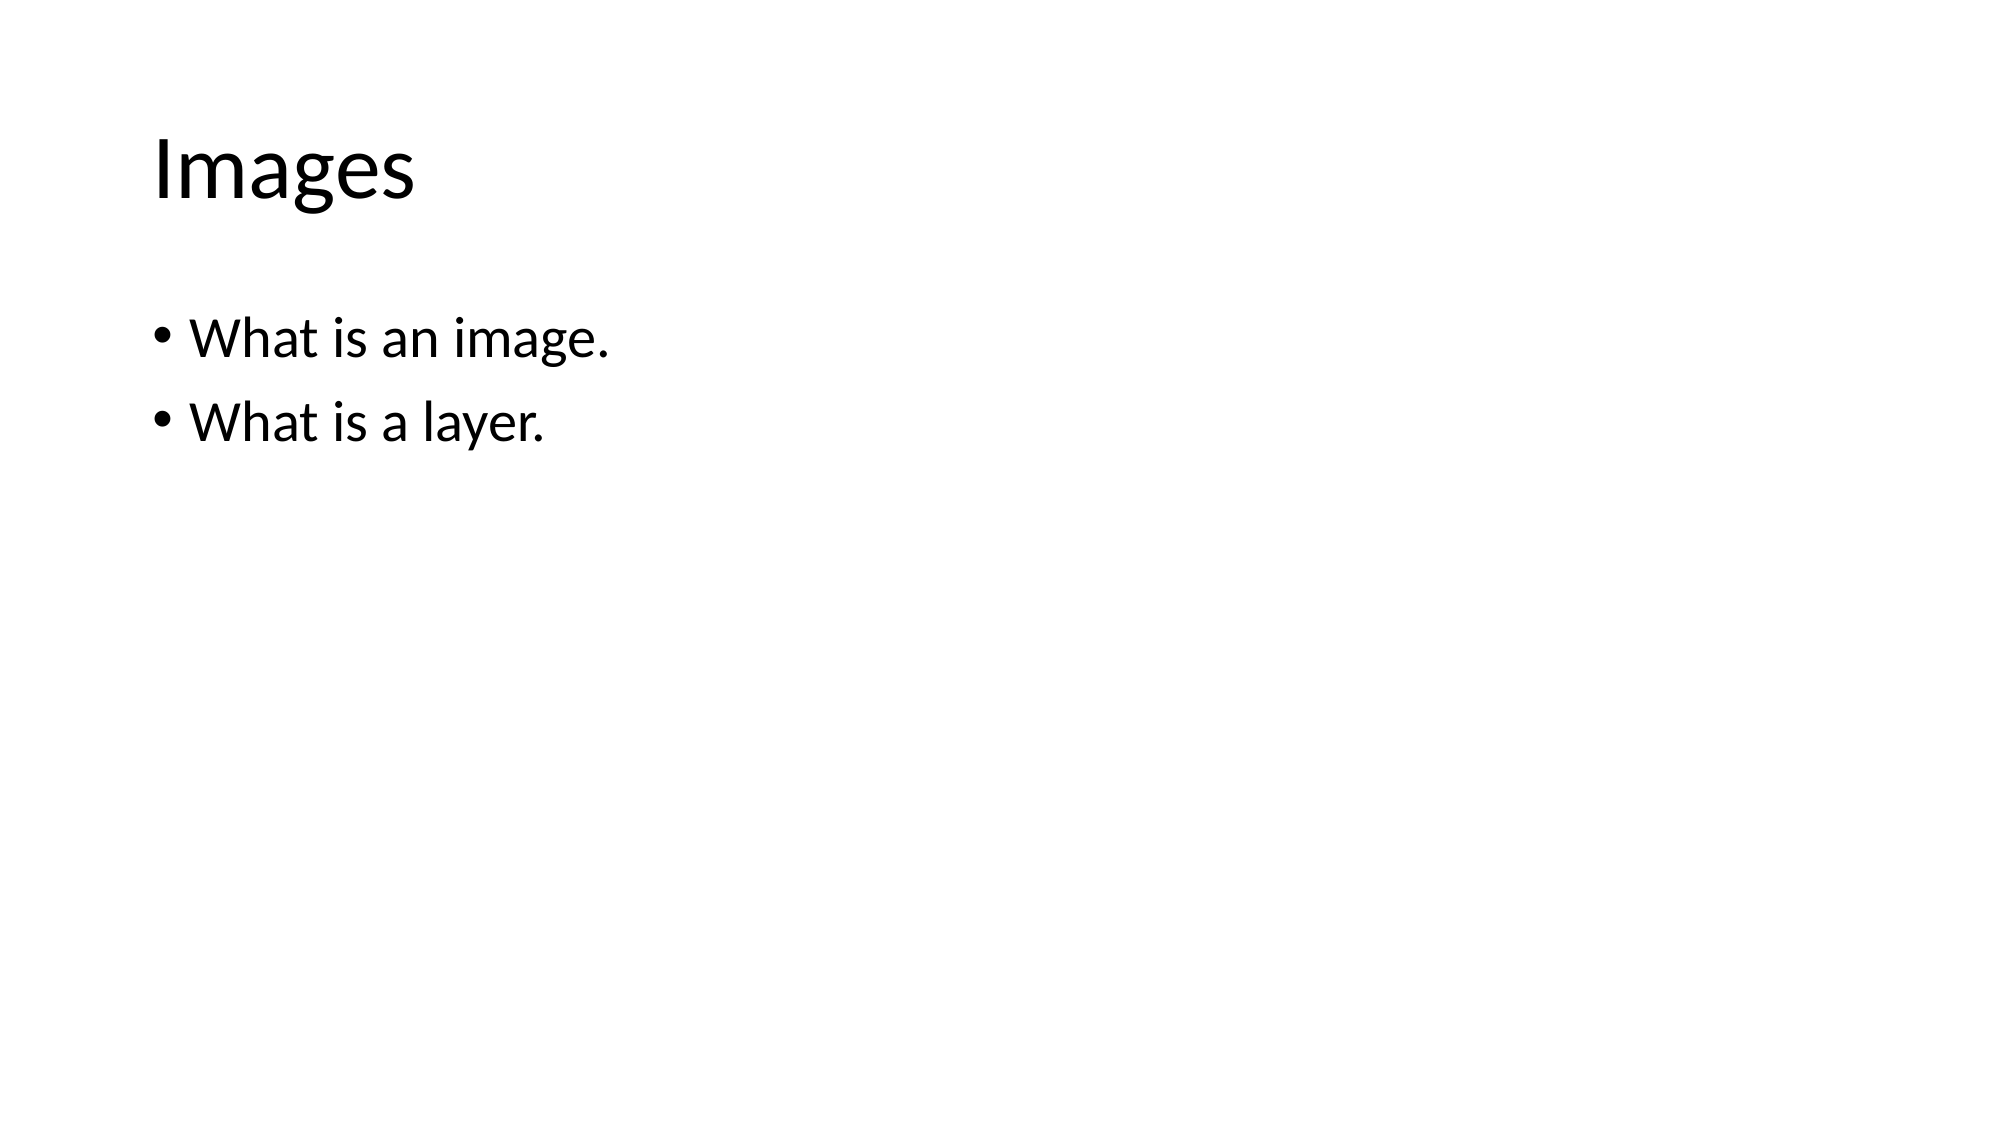

# Images
What is an image.
What is a layer.